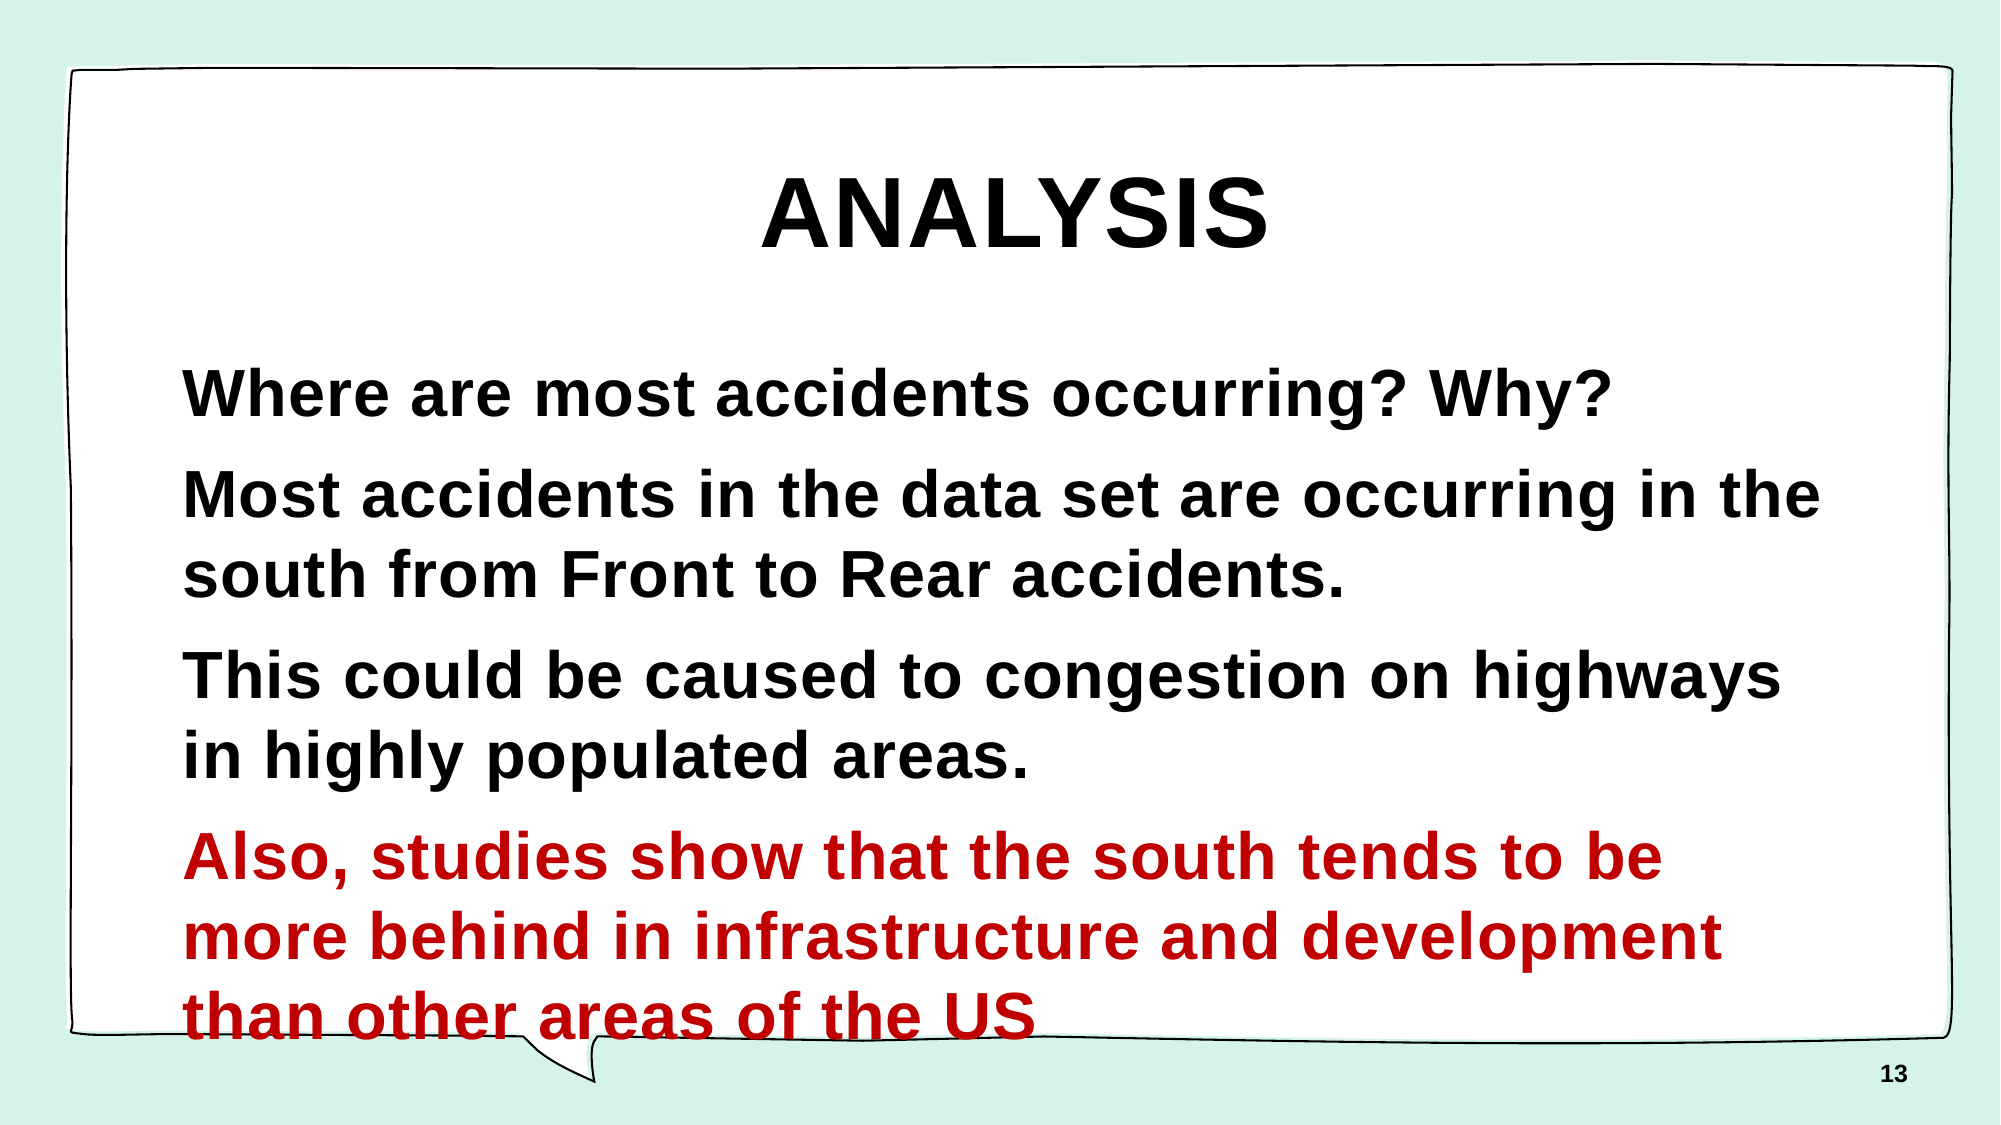

# ANALYSIS
Where are most accidents occurring? Why?
Most accidents in the data set are occurring in the south from Front to Rear accidents.
This could be caused to congestion on highways in highly populated areas.
Also, studies show that the south tends to be more behind in infrastructure and development  than other areas of the US
13